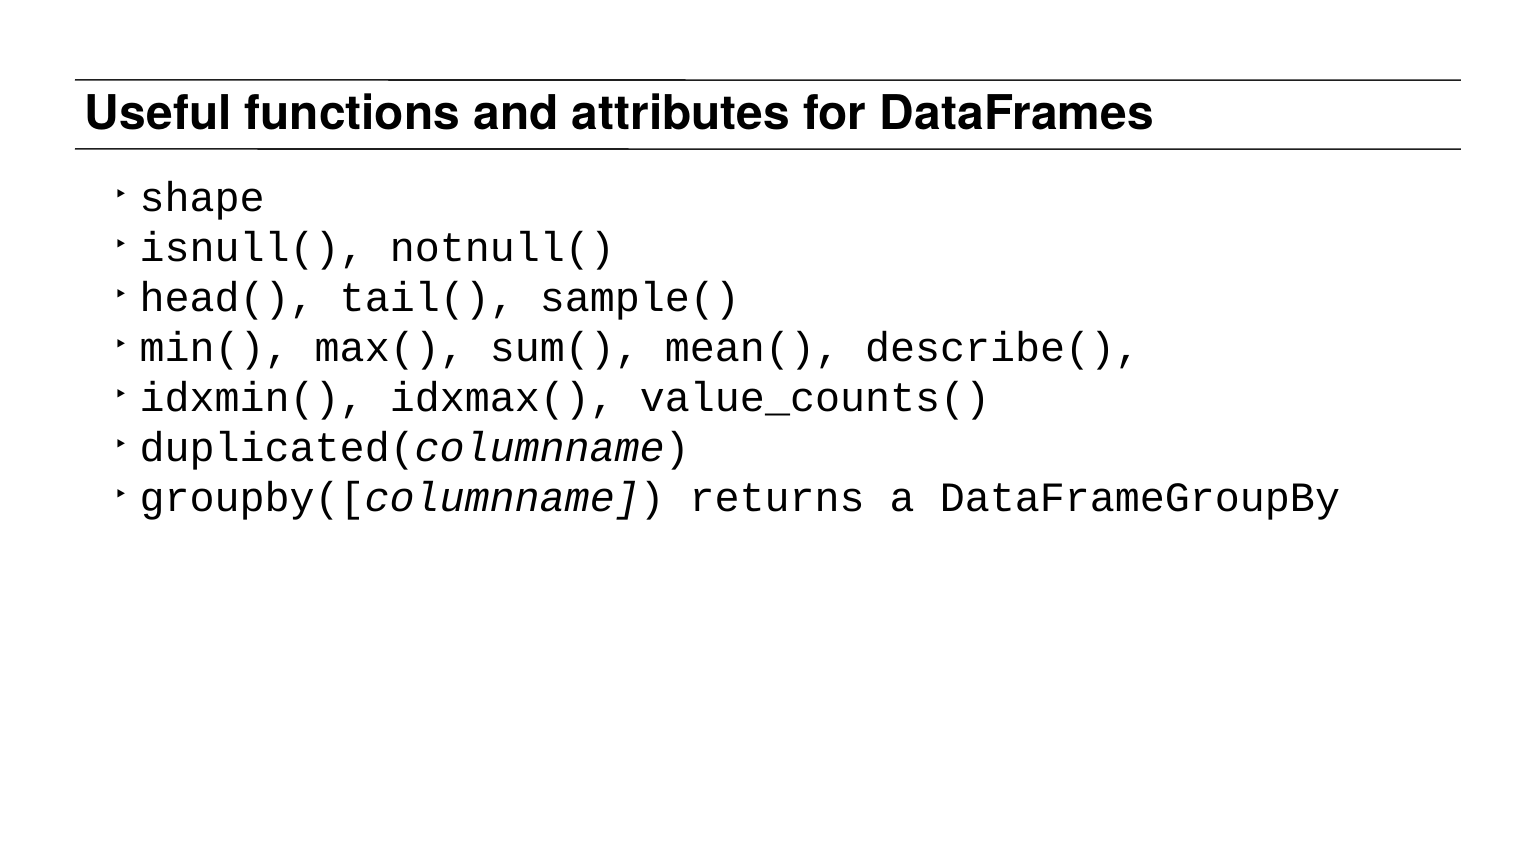

# Useful functions and attributes for DataFrames
shape
isnull(), notnull()
head(), tail(), sample()
min(), max(), sum(), mean(), describe(),
idxmin(), idxmax(), value_counts()
duplicated(columnname)
groupby([columnname]) returns a DataFrameGroupBy